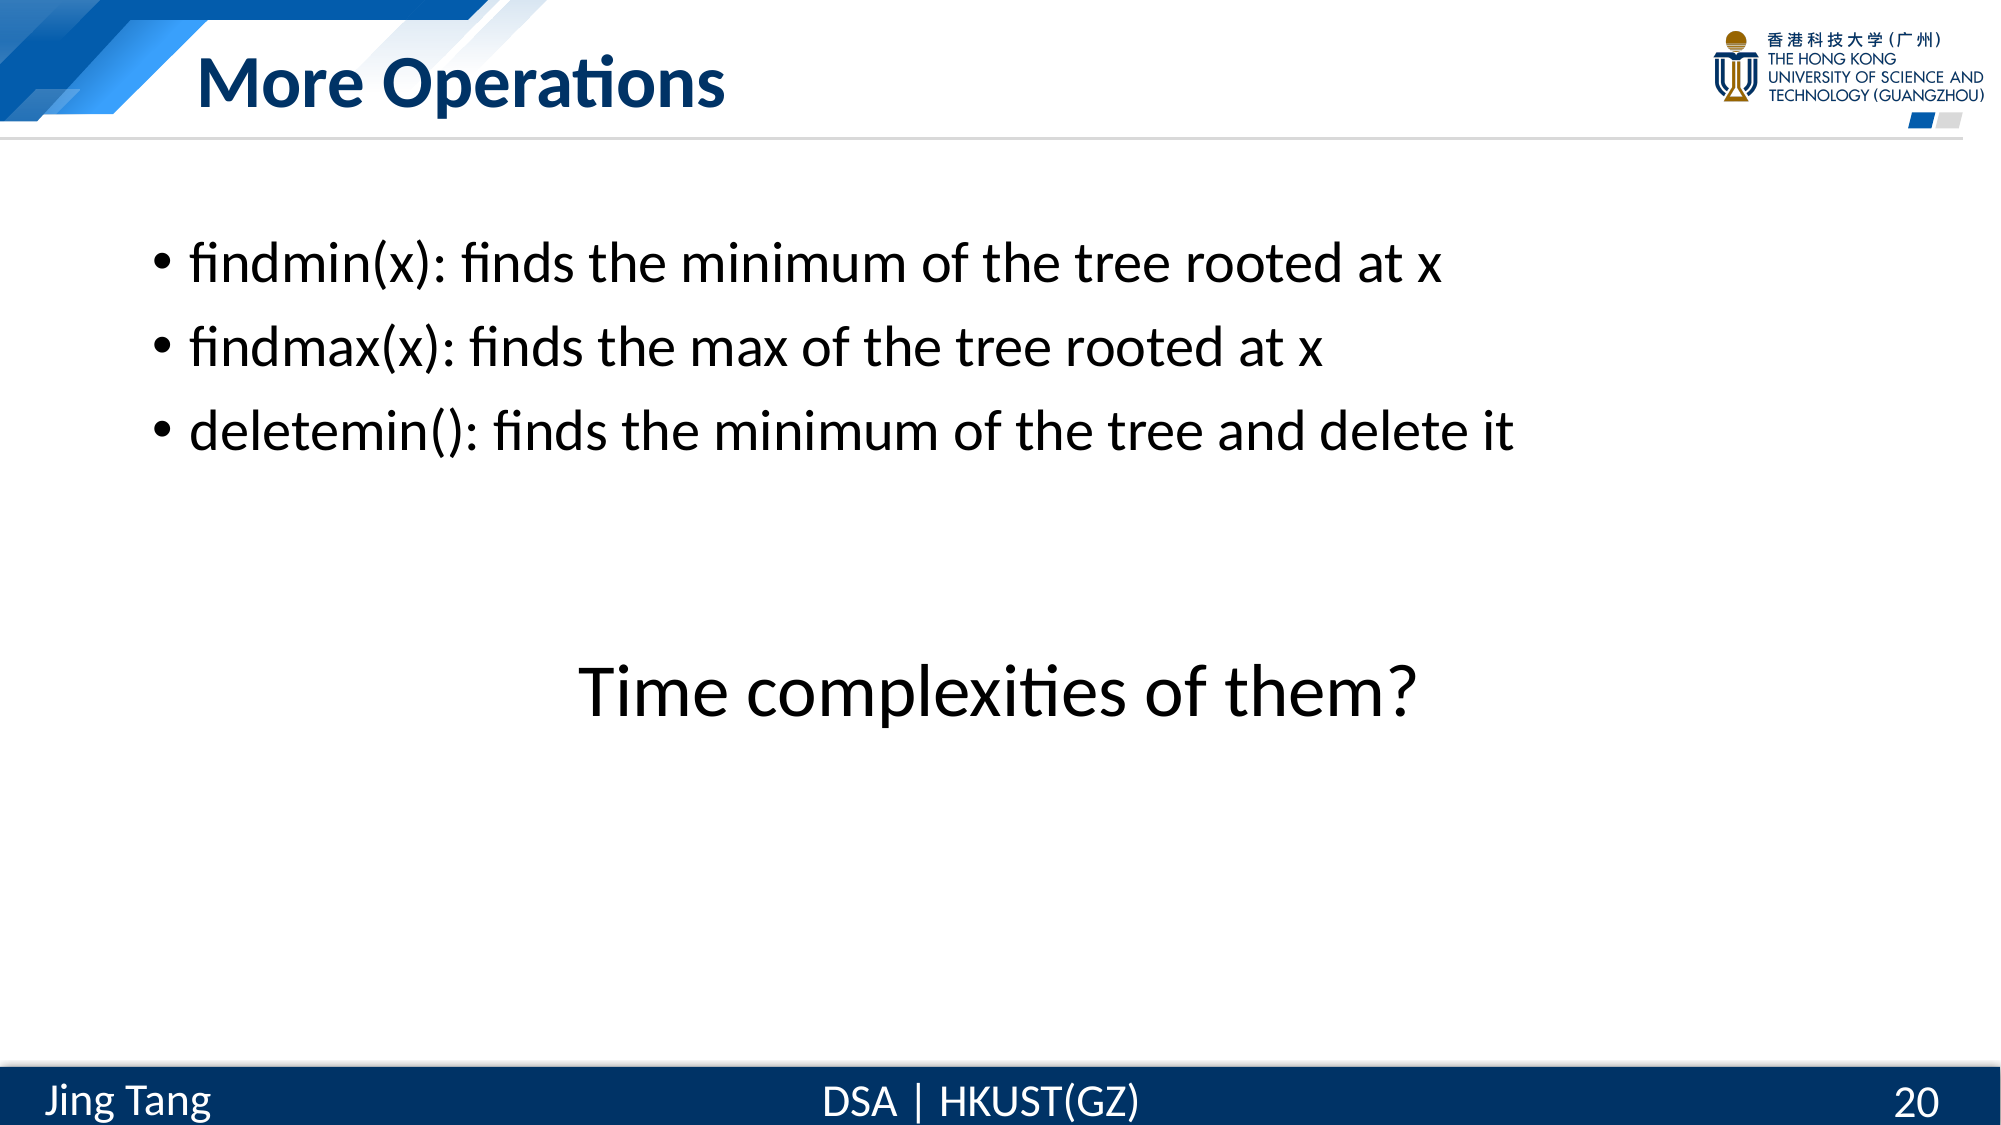

# More Operations
findmin(x): finds the minimum of the tree rooted at x
findmax(x): finds the max of the tree rooted at x
deletemin(): finds the minimum of the tree and delete it

Time complexities of them?
20